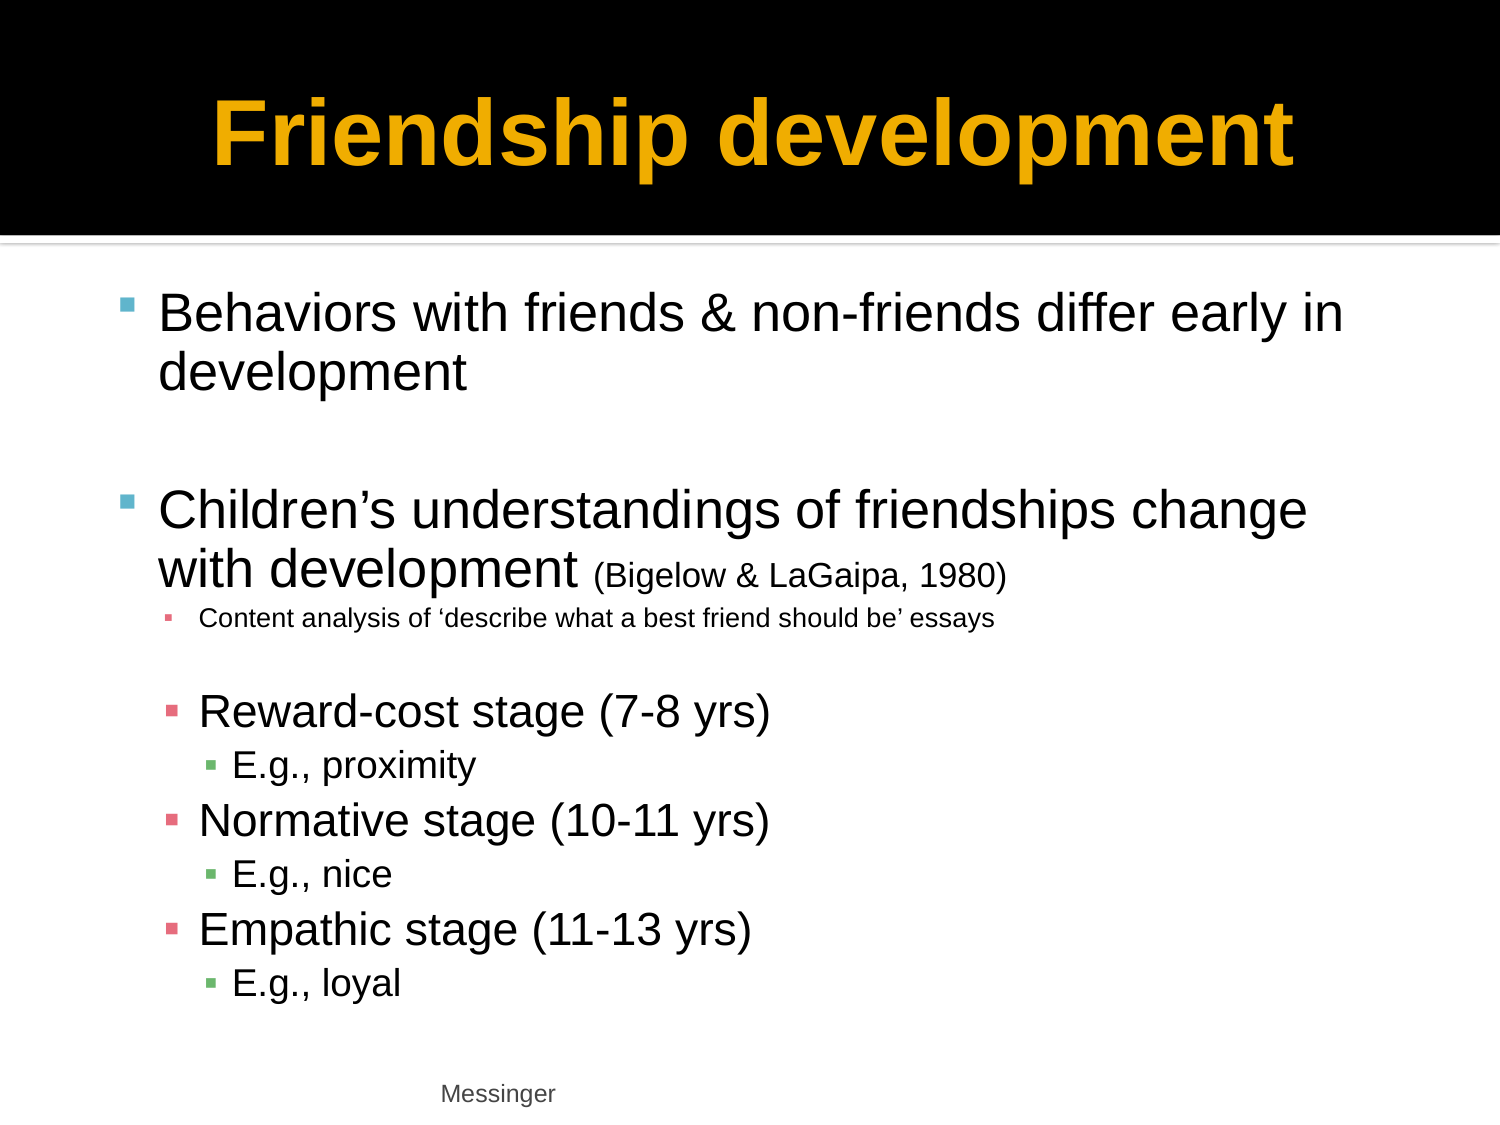

# Friendship development
Behaviors with friends & non-friends differ early in development

Children’s understandings of friendships change with development (Bigelow & LaGaipa, 1980)
Content analysis of ‘describe what a best friend should be’ essays

Reward-cost stage (7-8 yrs)
E.g., proximity
Normative stage (10-11 yrs)
E.g., nice
Empathic stage (11-13 yrs)
E.g., loyal
Messinger